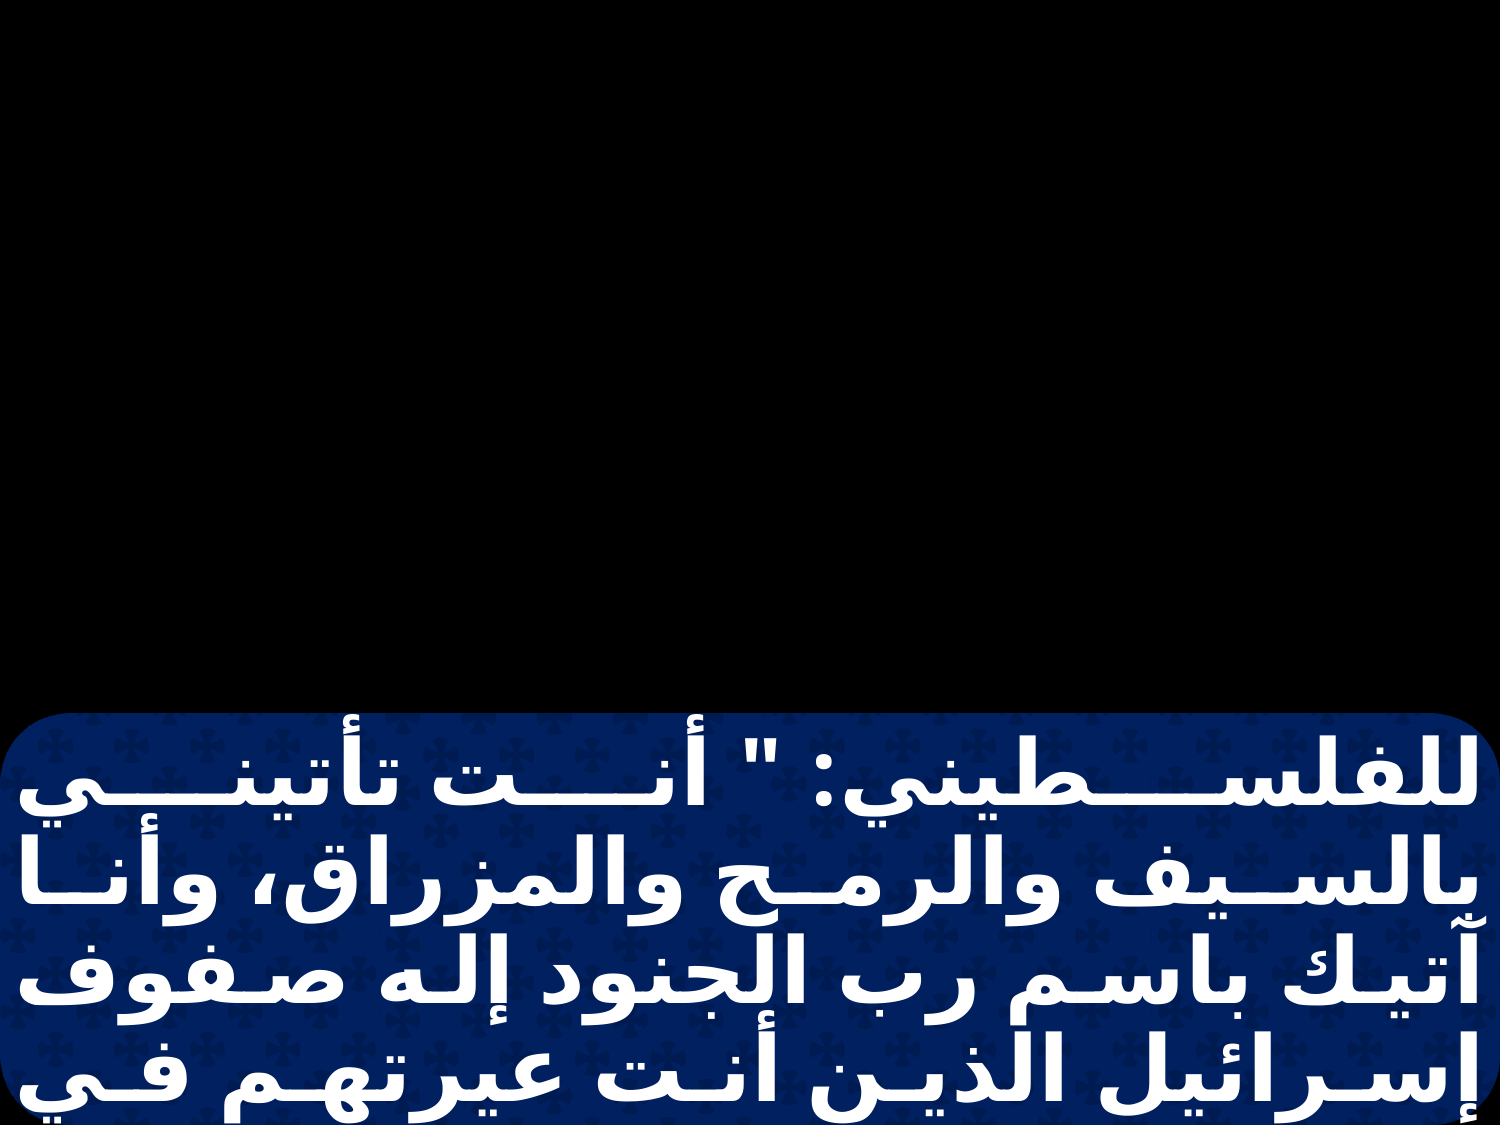

للفلسطيني: " أنت تأتيني بالسيف والرمح والمزراق، وأنا آتيك باسم رب الجنود إله صفوف إسرائيل الذين أنت عيرتهم في هذا اليوم يدفعك الرب إلى يدي، فأقتلك وأقطع رأسك عن منكبيك.